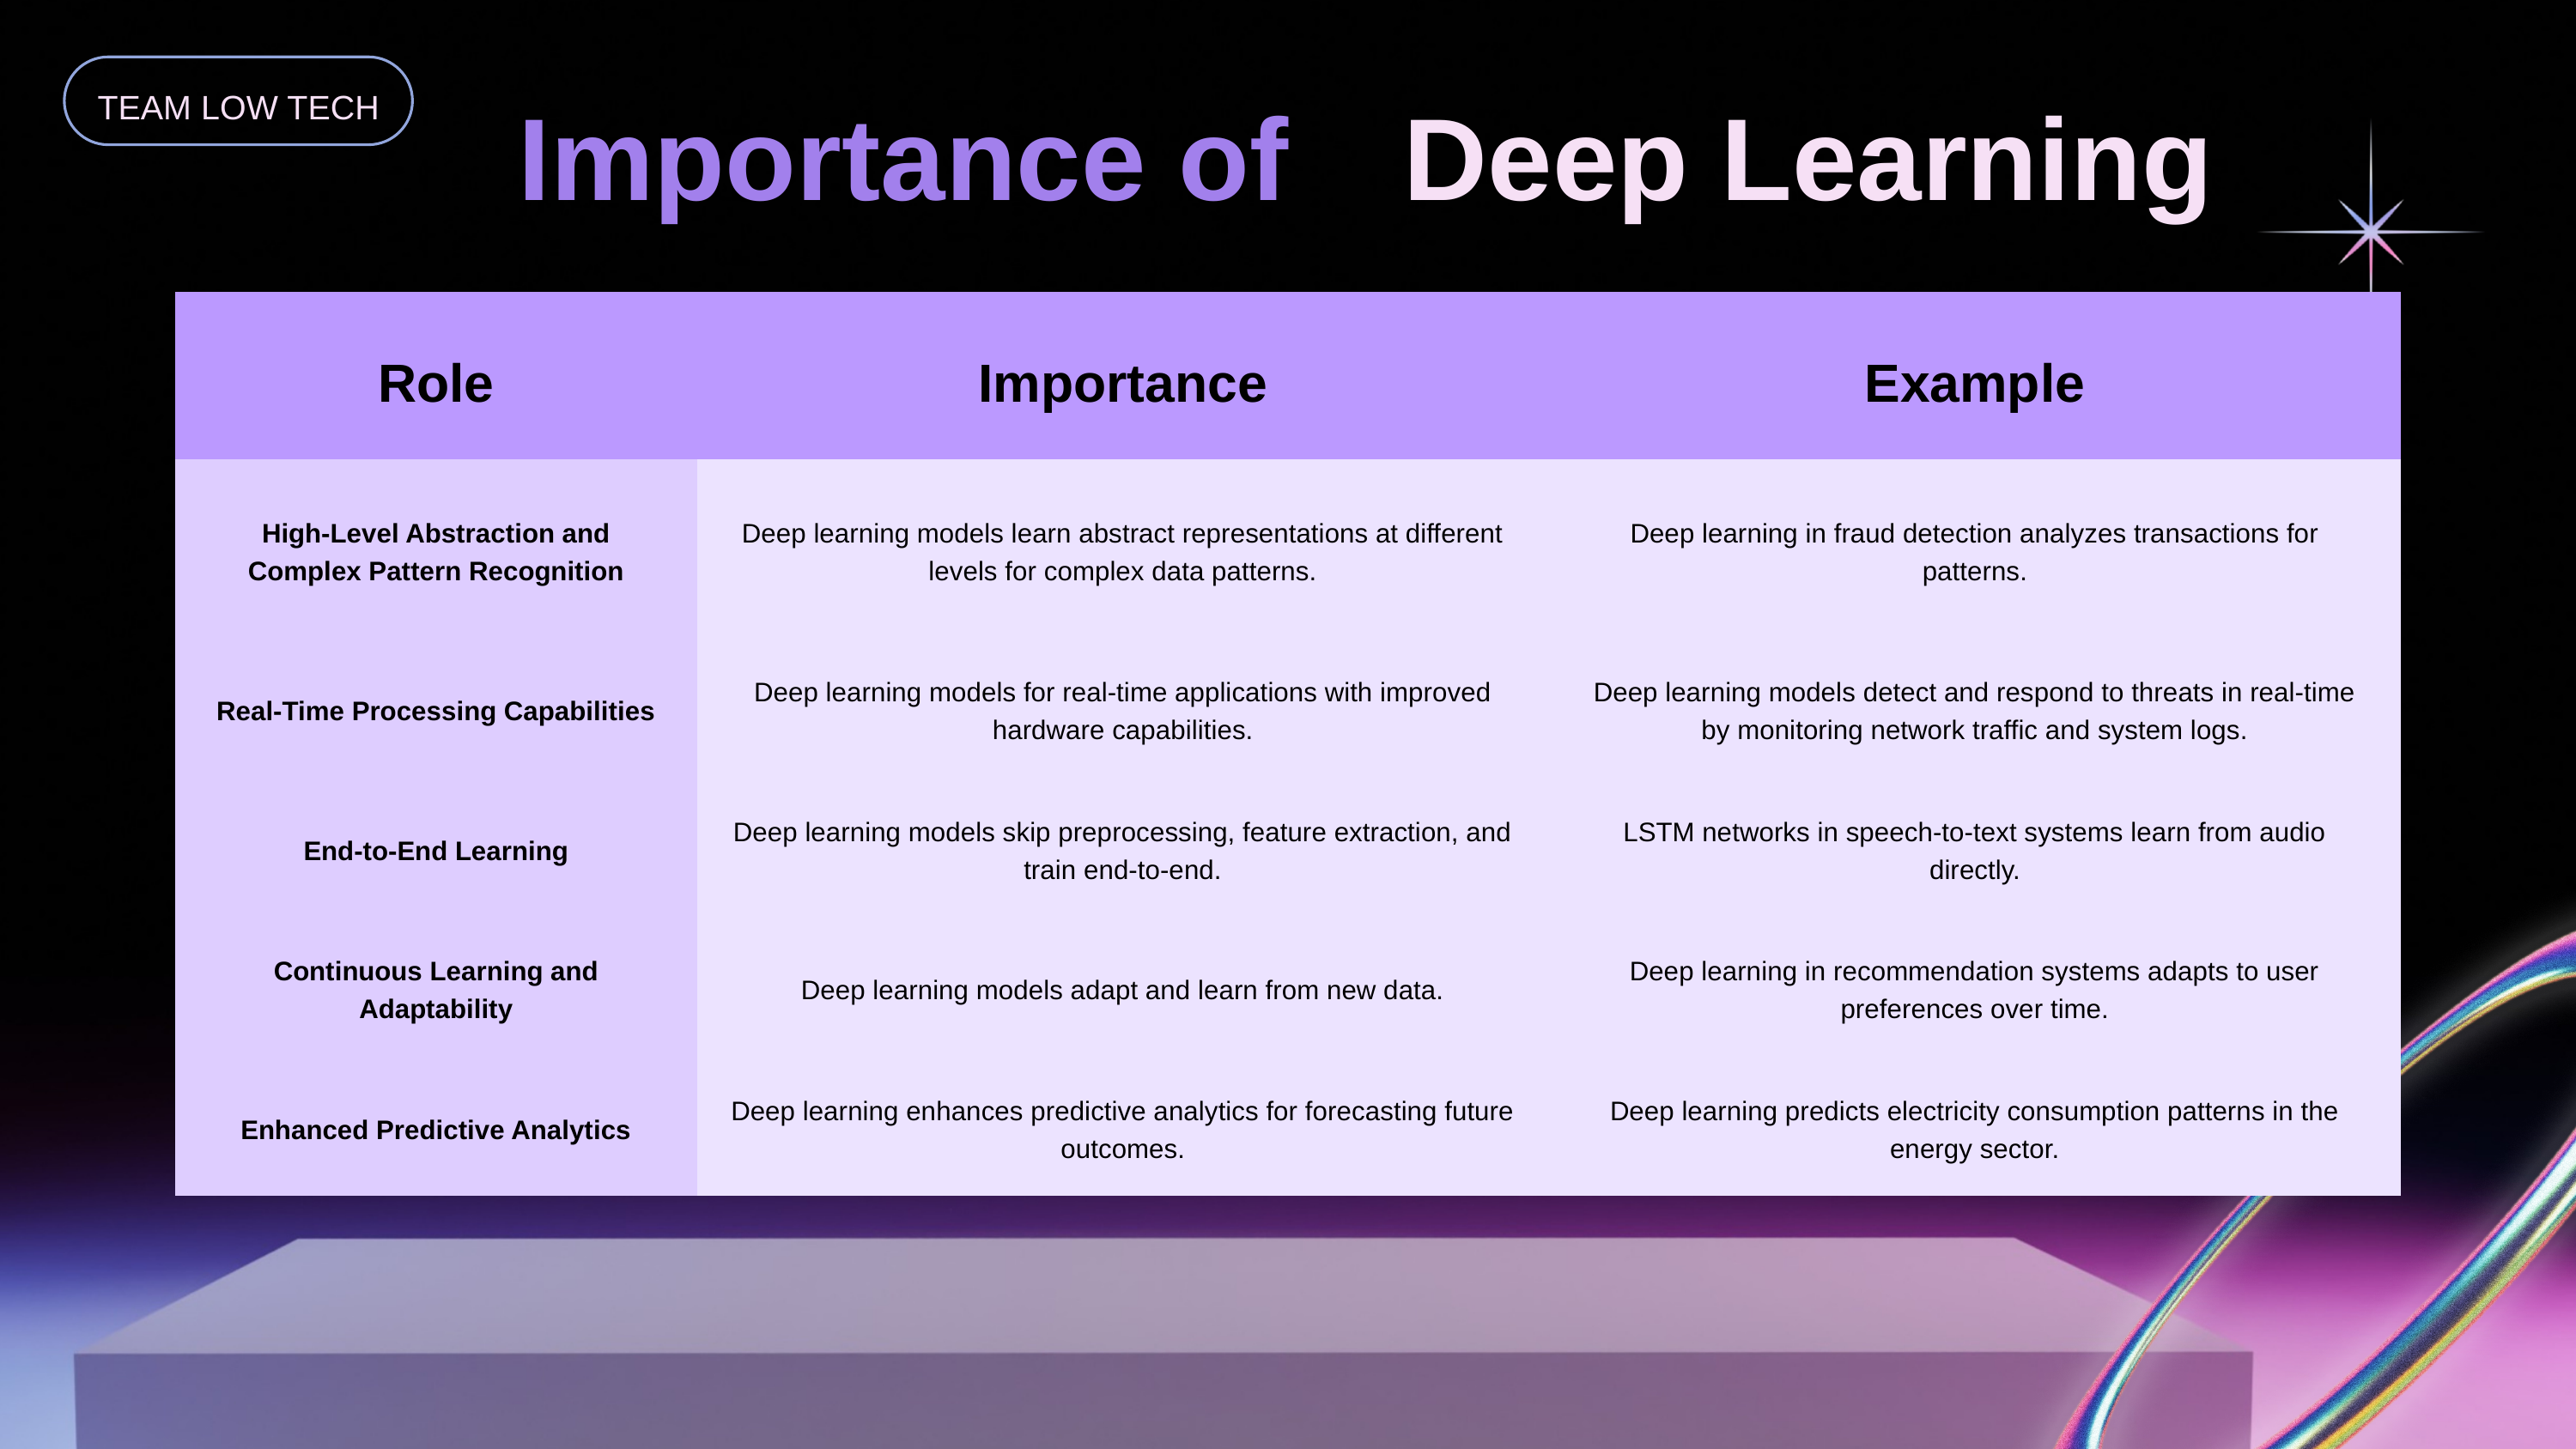

TEAM LOW TECH
Importance of
Deep Learning

| Role | Importance | Example |
| --- | --- | --- |
| High-Level Abstraction and Complex Pattern Recognition | Deep learning models learn abstract representations at different levels for complex data patterns. | Deep learning in fraud detection analyzes transactions for patterns. |
| Real-Time Processing Capabilities | Deep learning models for real-time applications with improved hardware capabilities. | Deep learning models detect and respond to threats in real-time by monitoring network traffic and system logs. |
| End-to-End Learning | Deep learning models skip preprocessing, feature extraction, and train end-to-end. | LSTM networks in speech-to-text systems learn from audio directly. |
| Continuous Learning and Adaptability | Deep learning models adapt and learn from new data. | Deep learning in recommendation systems adapts to user preferences over time. |
| Enhanced Predictive Analytics | Deep learning enhances predictive analytics for forecasting future outcomes. | Deep learning predicts electricity consumption patterns in the energy sector. |